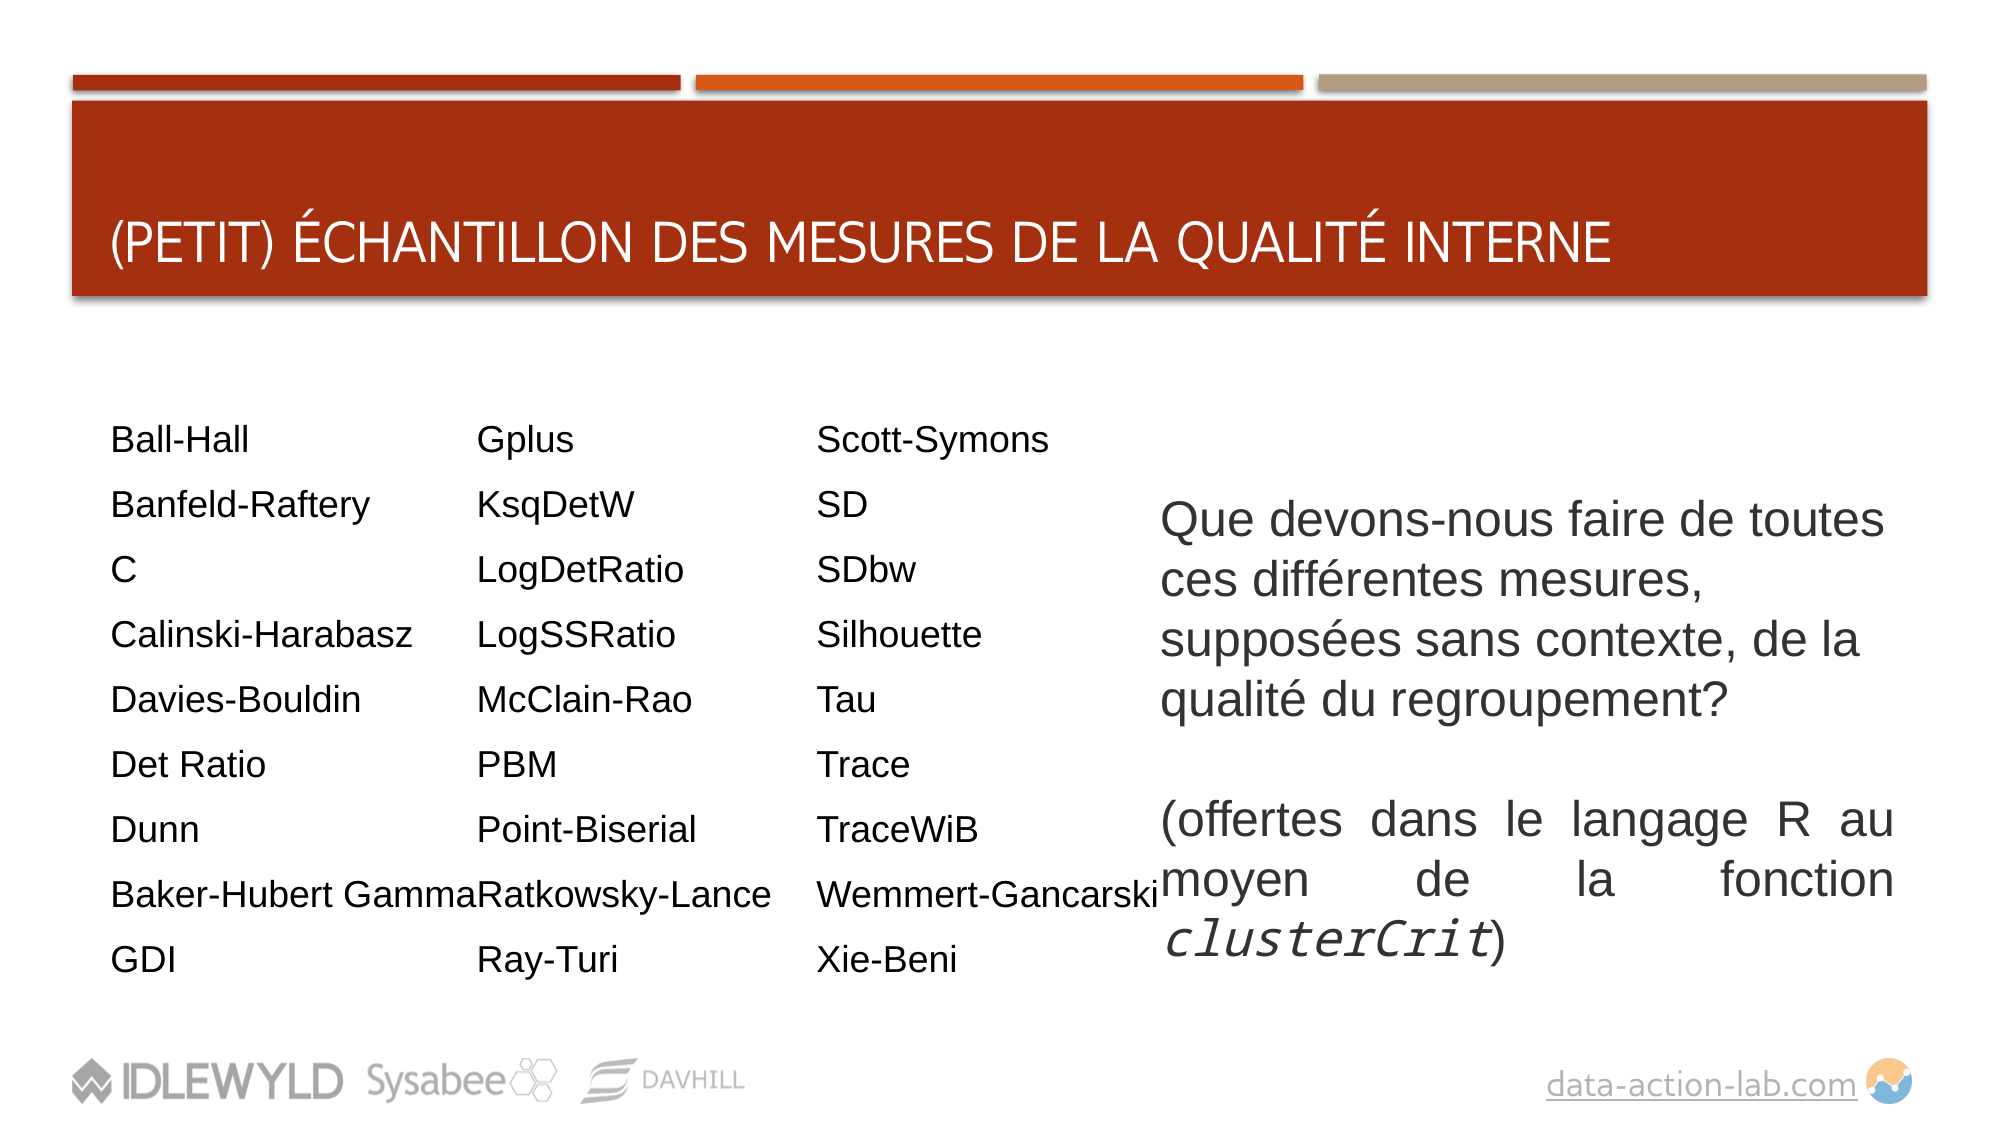

# (PETIT) ÉCHANTILLON DES MESURES DE LA QUALITÉ INTERNE
Gplus
KsqDetW
LogDetRatio
LogSSRatio
McClain-Rao
PBM
Point-Biserial
Ratkowsky-Lance
Ray-Turi
Scott-Symons
SD
SDbw
Silhouette
Tau
Trace
TraceWiB
Wemmert-Gancarski
Xie-Beni
Ball-Hall
Banfeld-Raftery
C
Calinski-Harabasz
Davies-Bouldin
Det Ratio
Dunn
Baker-Hubert Gamma
GDI
Que devons-nous faire de toutes ces différentes mesures, supposées sans contexte, de la qualité du regroupement?

(offertes dans le langage R au moyen de la fonction clusterCrit)